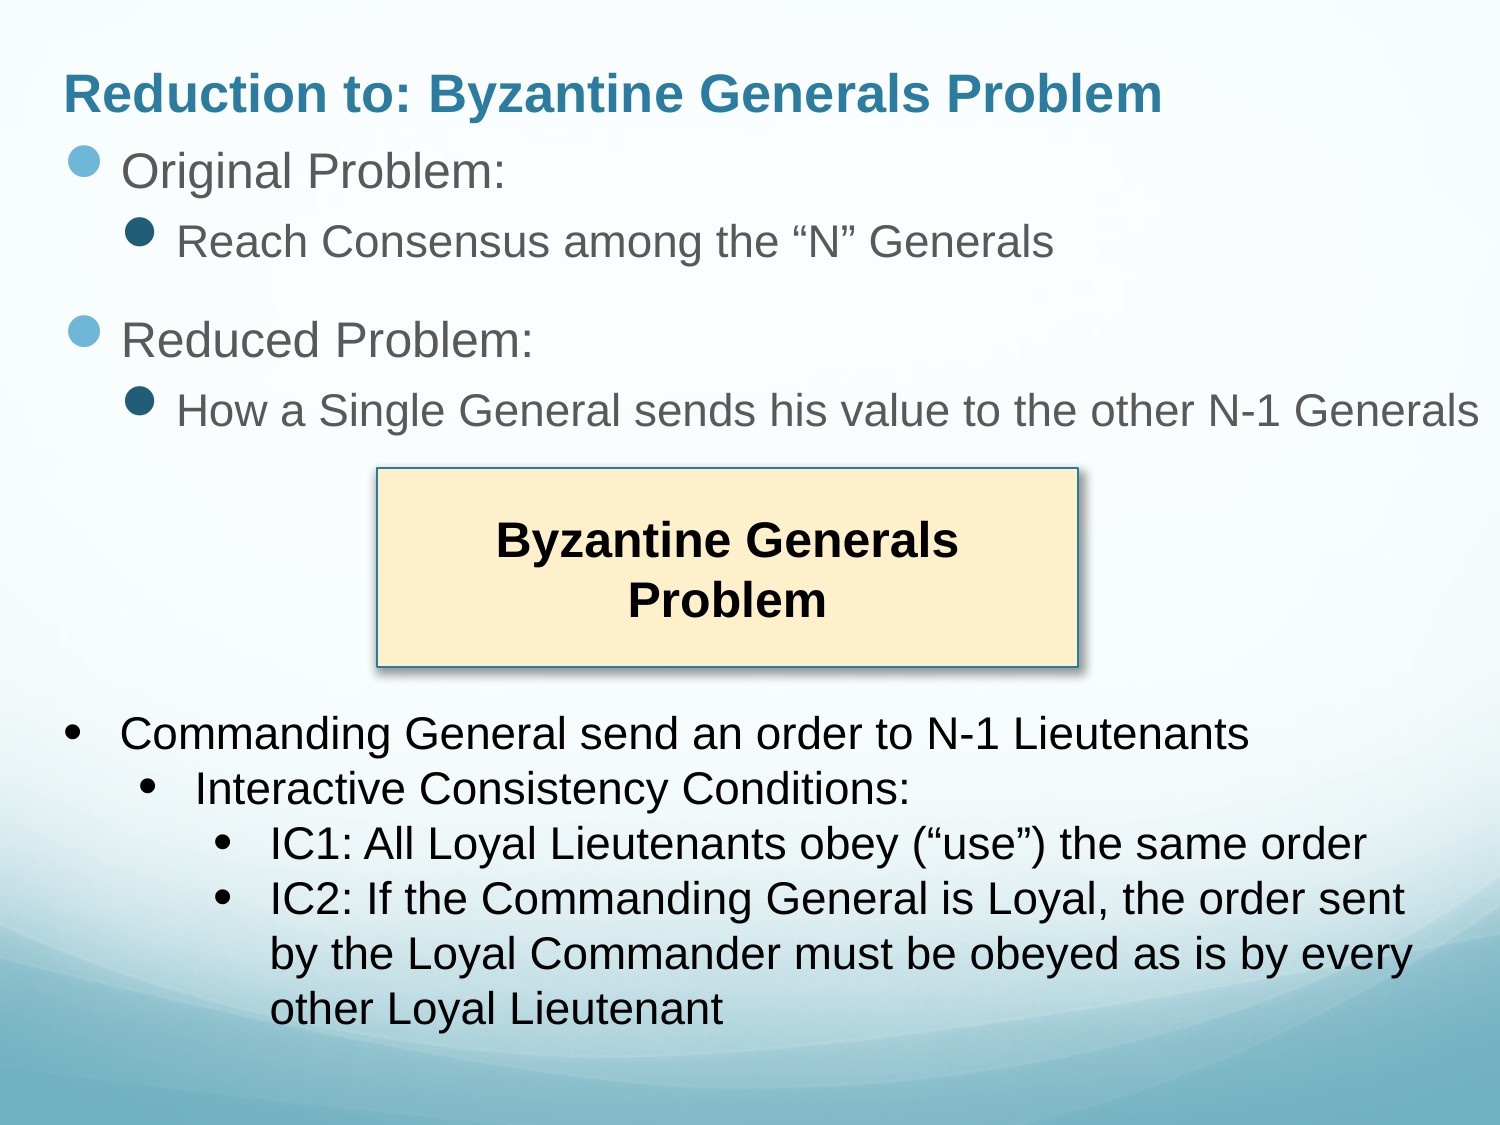

# Reduction to: Byzantine Generals Problem
Original Problem:
Reach Consensus among the “N” Generals
Reduced Problem:
How a Single General sends his value to the other N-1 Generals
Byzantine Generals Problem
Commanding General send an order to N-1 Lieutenants
Interactive Consistency Conditions:
IC1: All Loyal Lieutenants obey (“use”) the same order
IC2: If the Commanding General is Loyal, the order sent by the Loyal Commander must be obeyed as is by every other Loyal Lieutenant